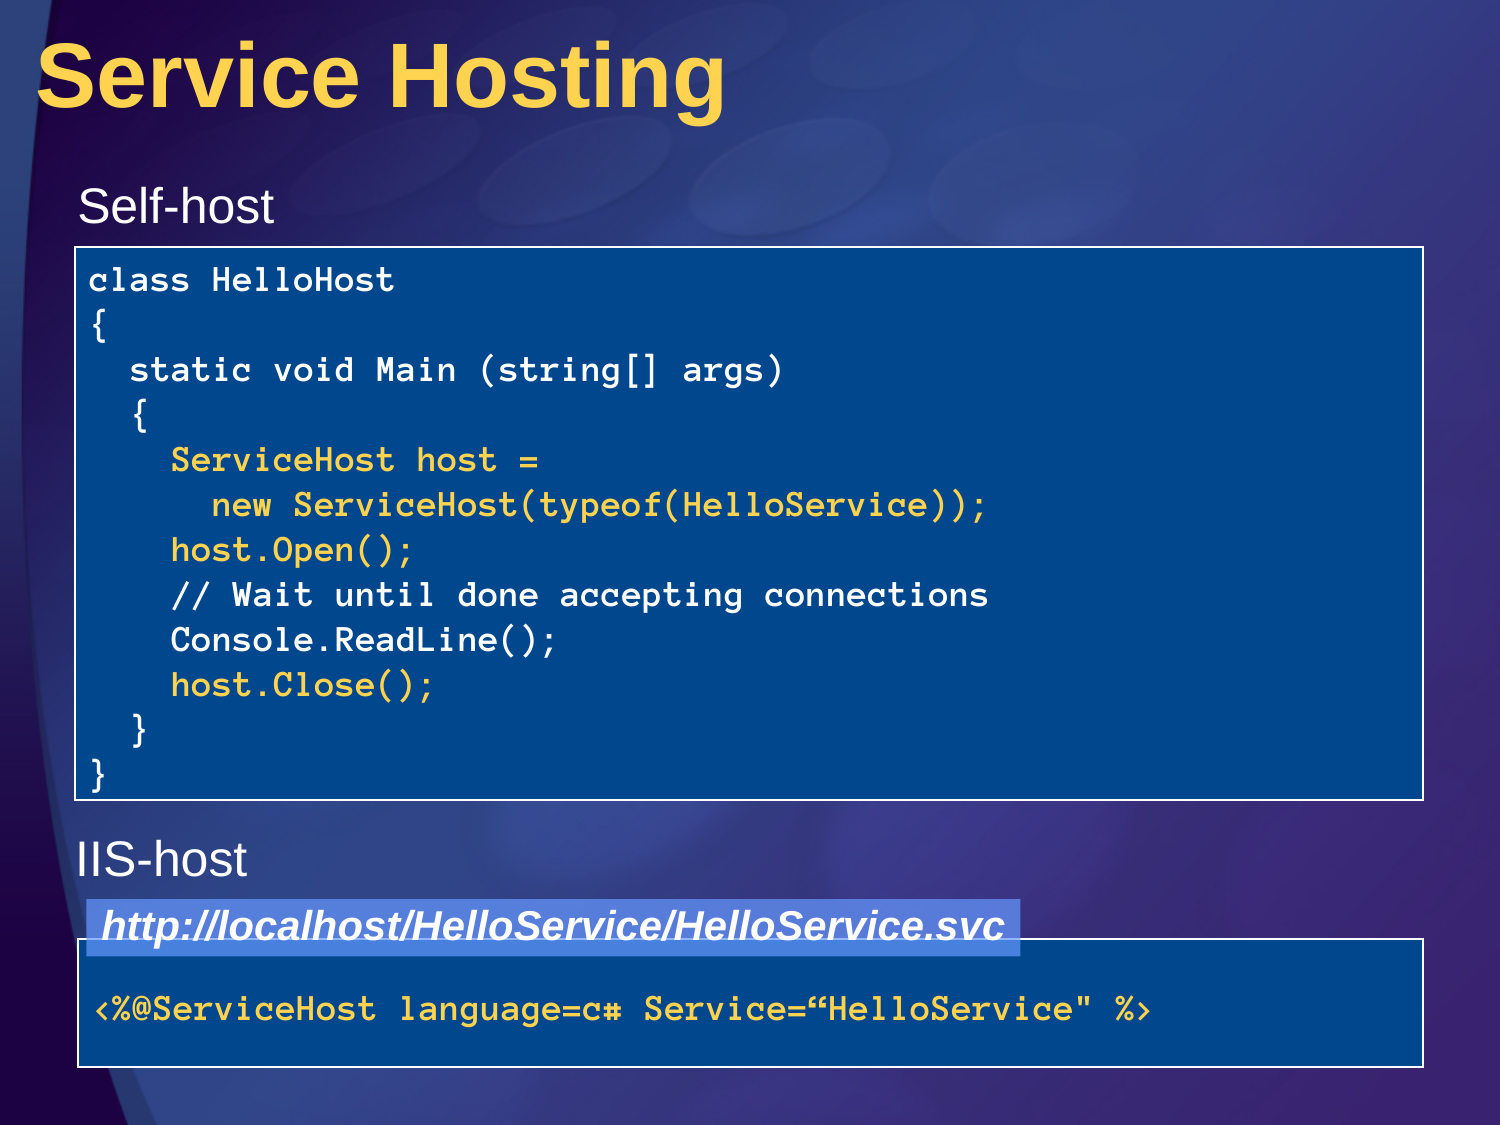

# Service Hosting
Self-host
class HelloHost
{
  static void Main (string[] args)
  {
    ServiceHost host =
      new ServiceHost(typeof(HelloService));
    host.Open();
    // Wait until done accepting connections
    Console.ReadLine();
    host.Close();
  }
}
IIS-host
http://localhost/HelloService/HelloService.svc

<%@ServiceHost language=c# Service=“HelloService" %>